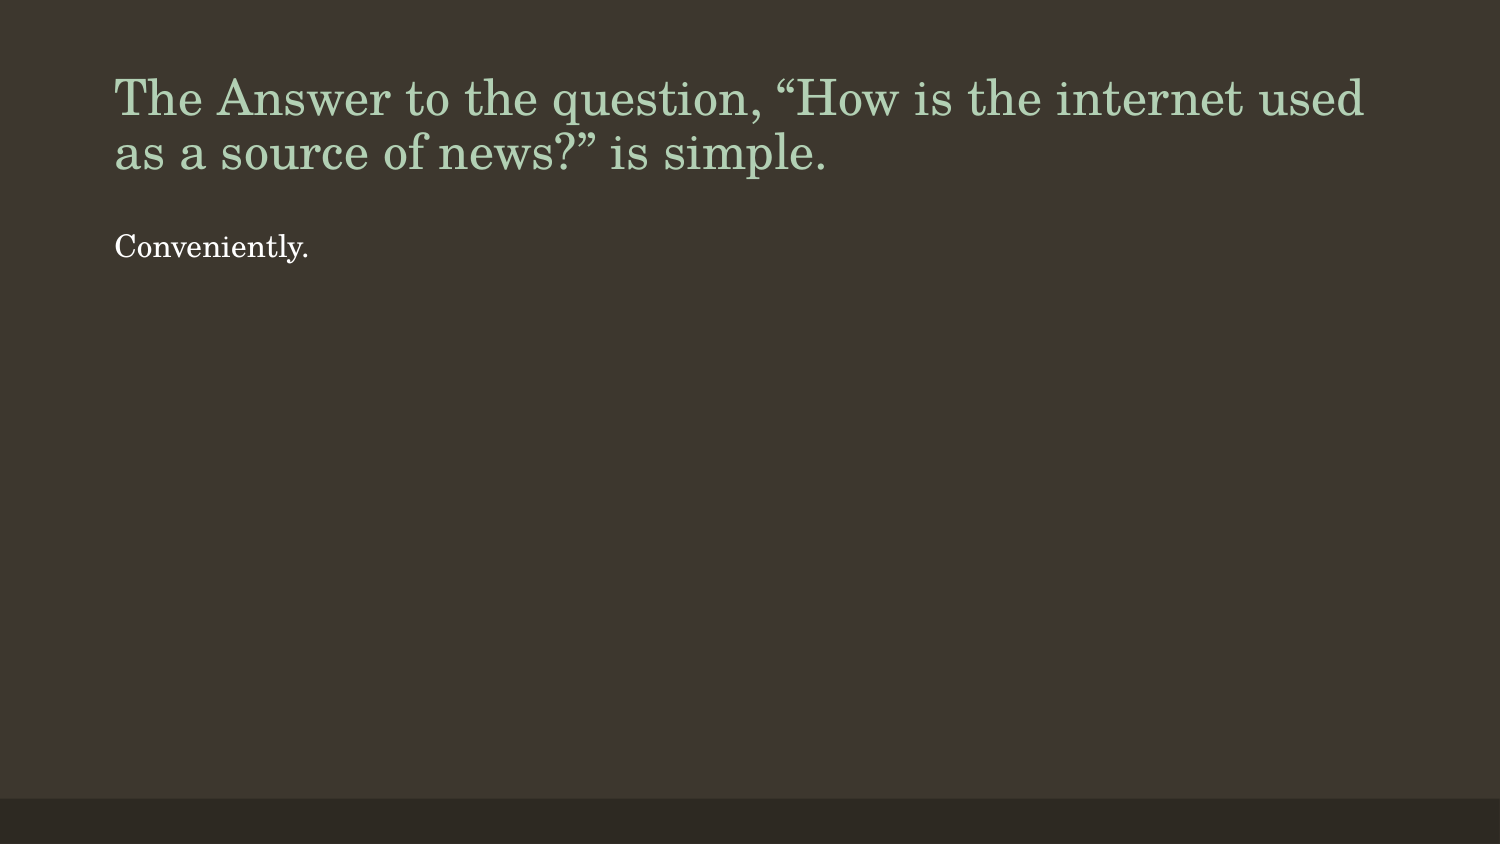

# The Answer to the question, “How is the internet used as a source of news?” is simple.
Conveniently.